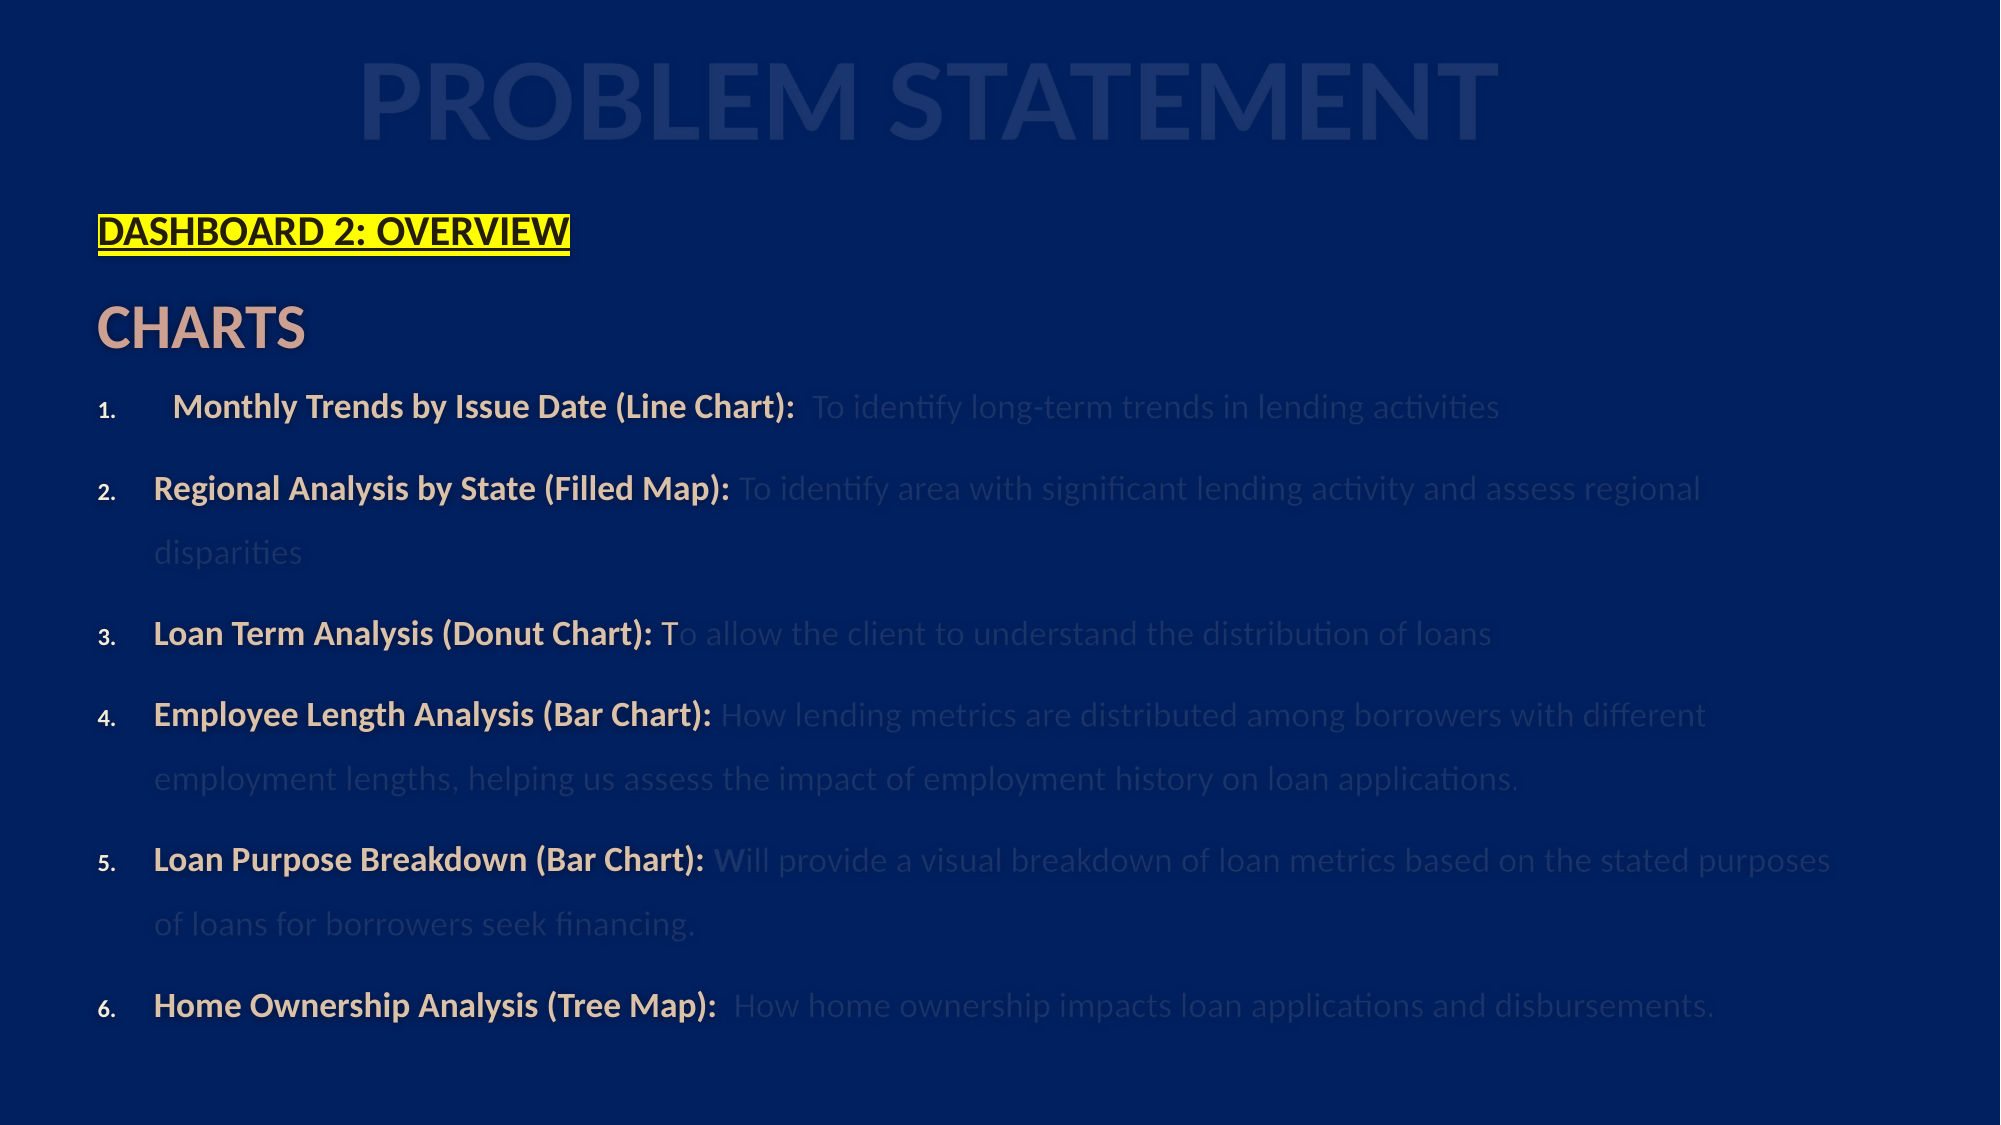

# PROBLEM STATEMENT
DASHBOARD 2: OVERVIEW
CHARTS
Monthly Trends by Issue Date (Line Chart):  To identify long-term trends in lending activities
Regional Analysis by State (Filled Map): To identify area with significant lending activity and assess regional disparities
Loan Term Analysis (Donut Chart): To allow the client to understand the distribution of loans
Employee Length Analysis (Bar Chart): How lending metrics are distributed among borrowers with different employment lengths, helping us assess the impact of employment history on loan applications.
Loan Purpose Breakdown (Bar Chart): Will provide a visual breakdown of loan metrics based on the stated purposes of loans for borrowers seek financing.
Home Ownership Analysis (Tree Map):  How home ownership impacts loan applications and disbursements.